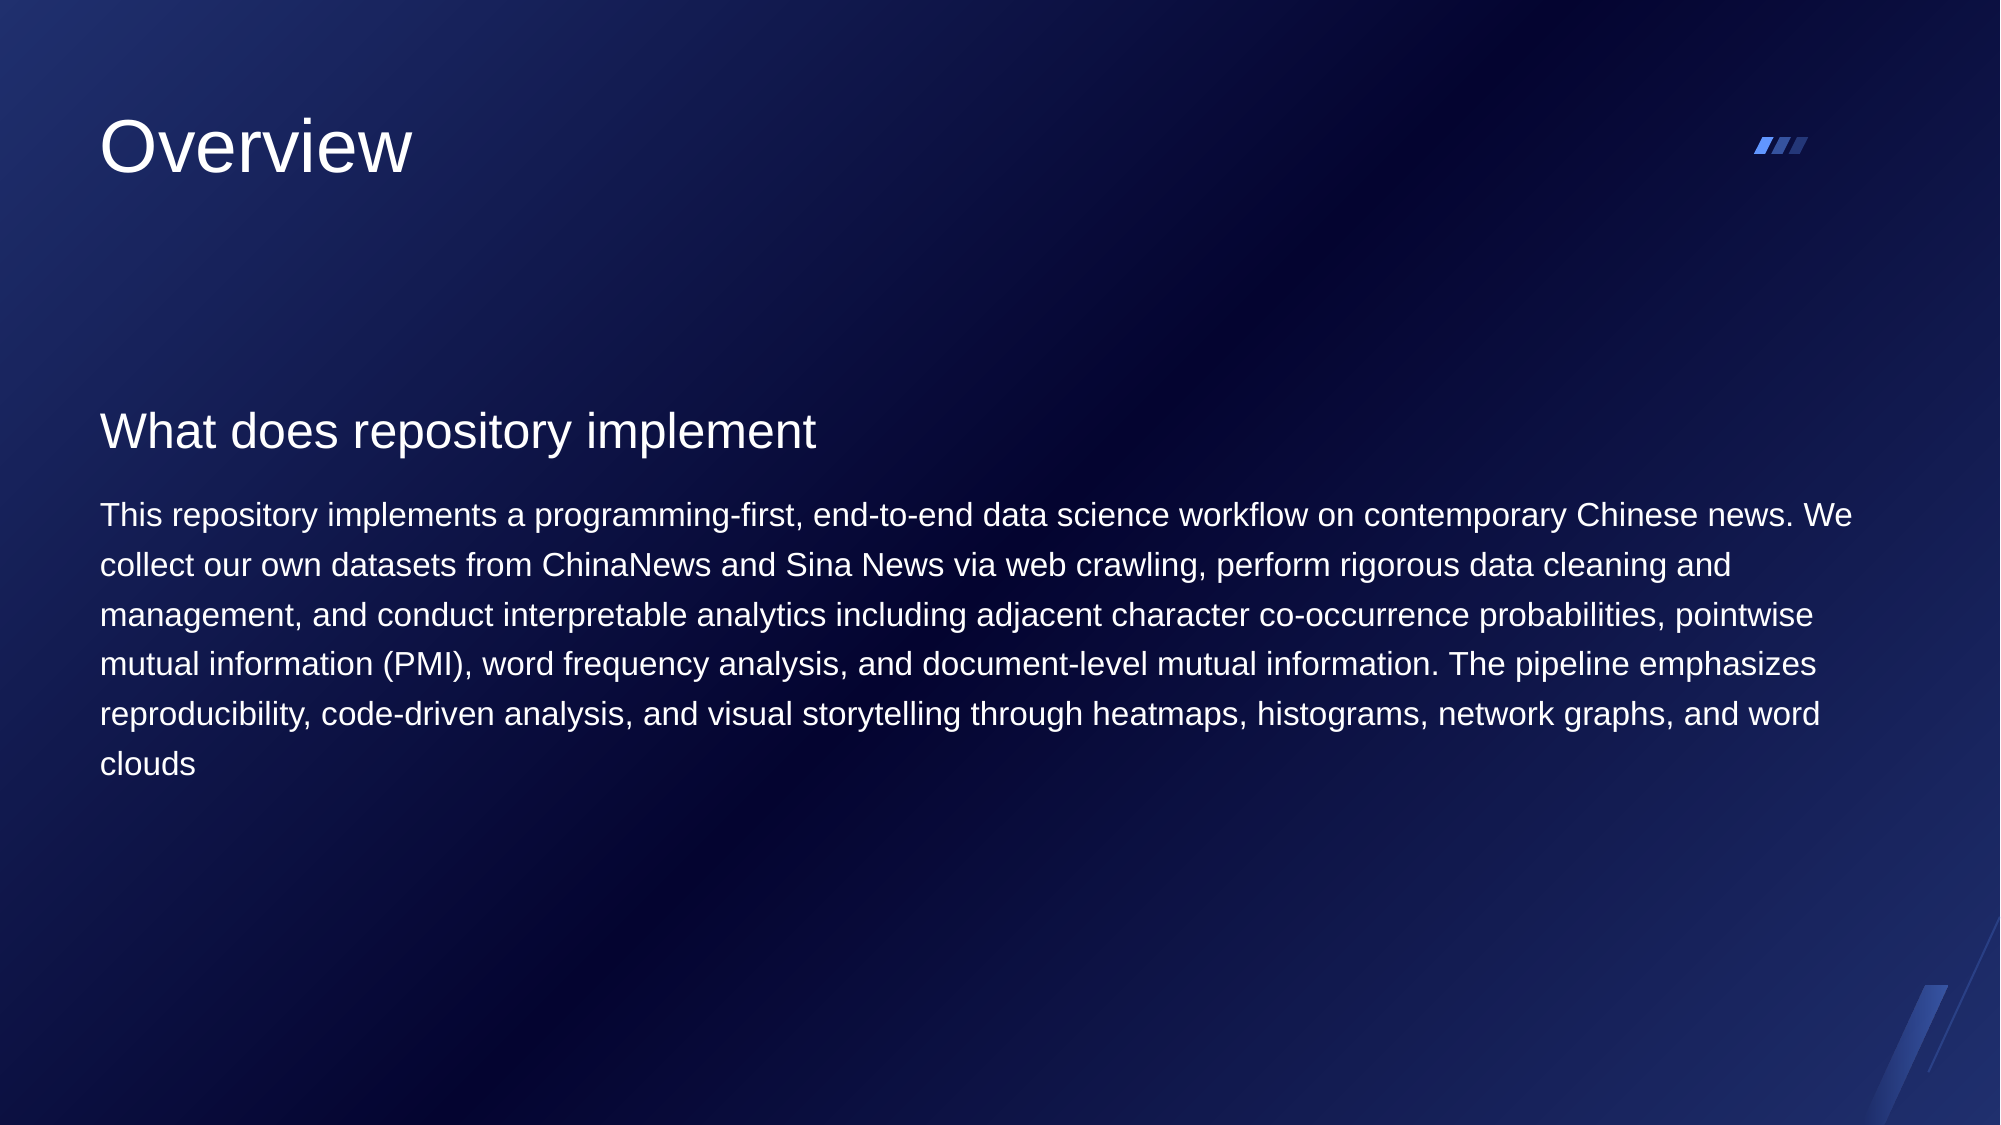

Overview
What does repository implement
This repository implements a programming-first, end-to-end data science workflow on contemporary Chinese news. We collect our own datasets from ChinaNews and Sina News via web crawling, perform rigorous data cleaning and management, and conduct interpretable analytics including adjacent character co-occurrence probabilities, pointwise mutual information (PMI), word frequency analysis, and document-level mutual information. The pipeline emphasizes reproducibility, code-driven analysis, and visual storytelling through heatmaps, histograms, network graphs, and word clouds